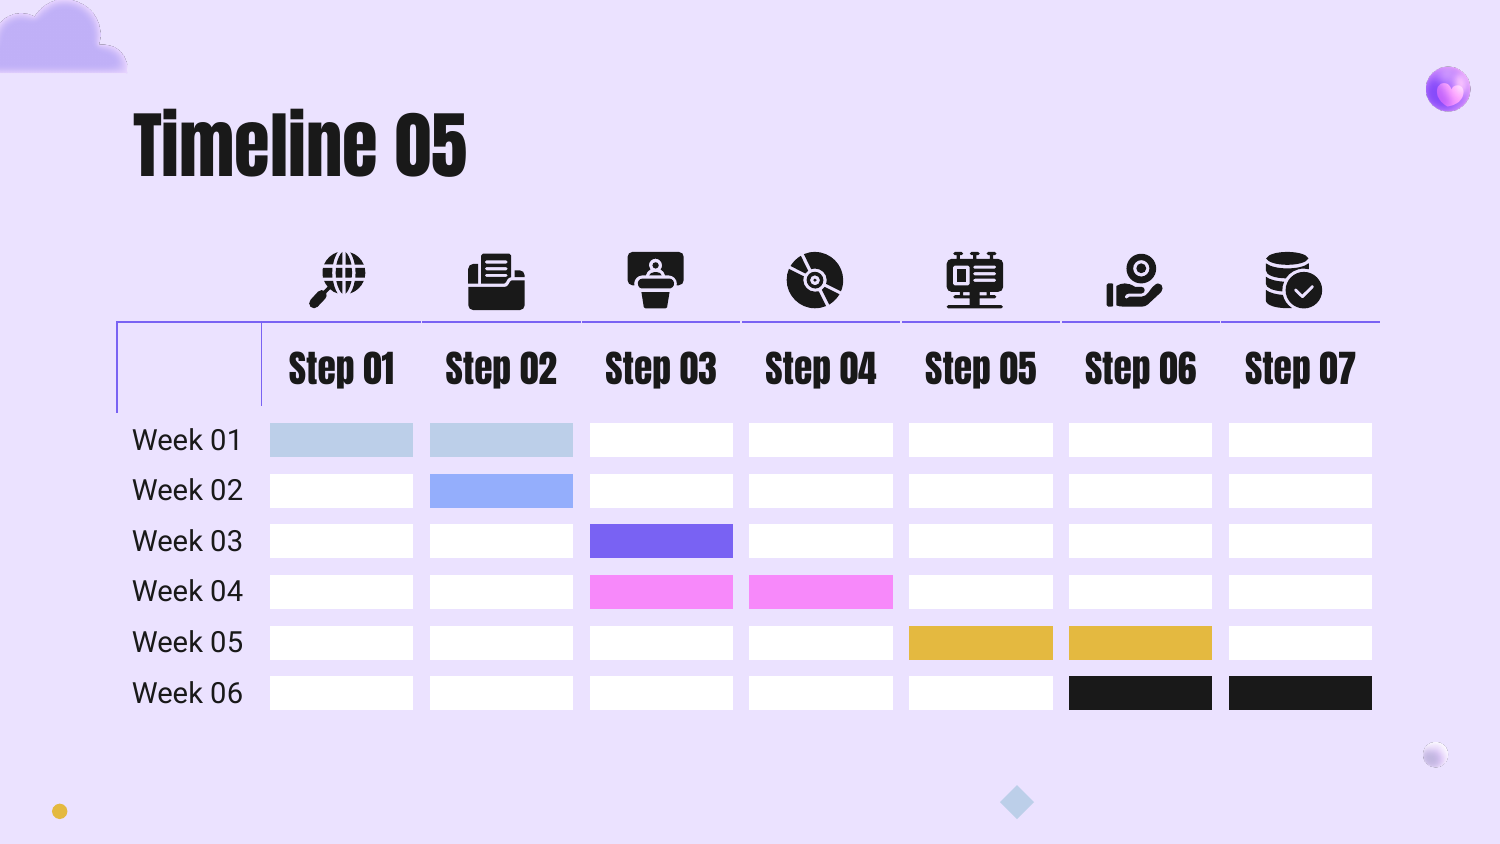

# Timeline 05

|  | Step 01 | Step 02 | Step 03 | Step 04 | Step 05 | Step 06 | Step 07 |
| --- | --- | --- | --- | --- | --- | --- | --- |
| Week 01 |  |  |  |  |  |  |  |
| Week 02 |  |  |  |  |  |  |  |
| Week 03 |  |  |  |  |  |  |  |
| Week 04 |  |  |  |  |  |  |  |
| Week 05 |  |  |  |  |  |  |  |
| Week 06 |  |  |  |  |  |  |  |